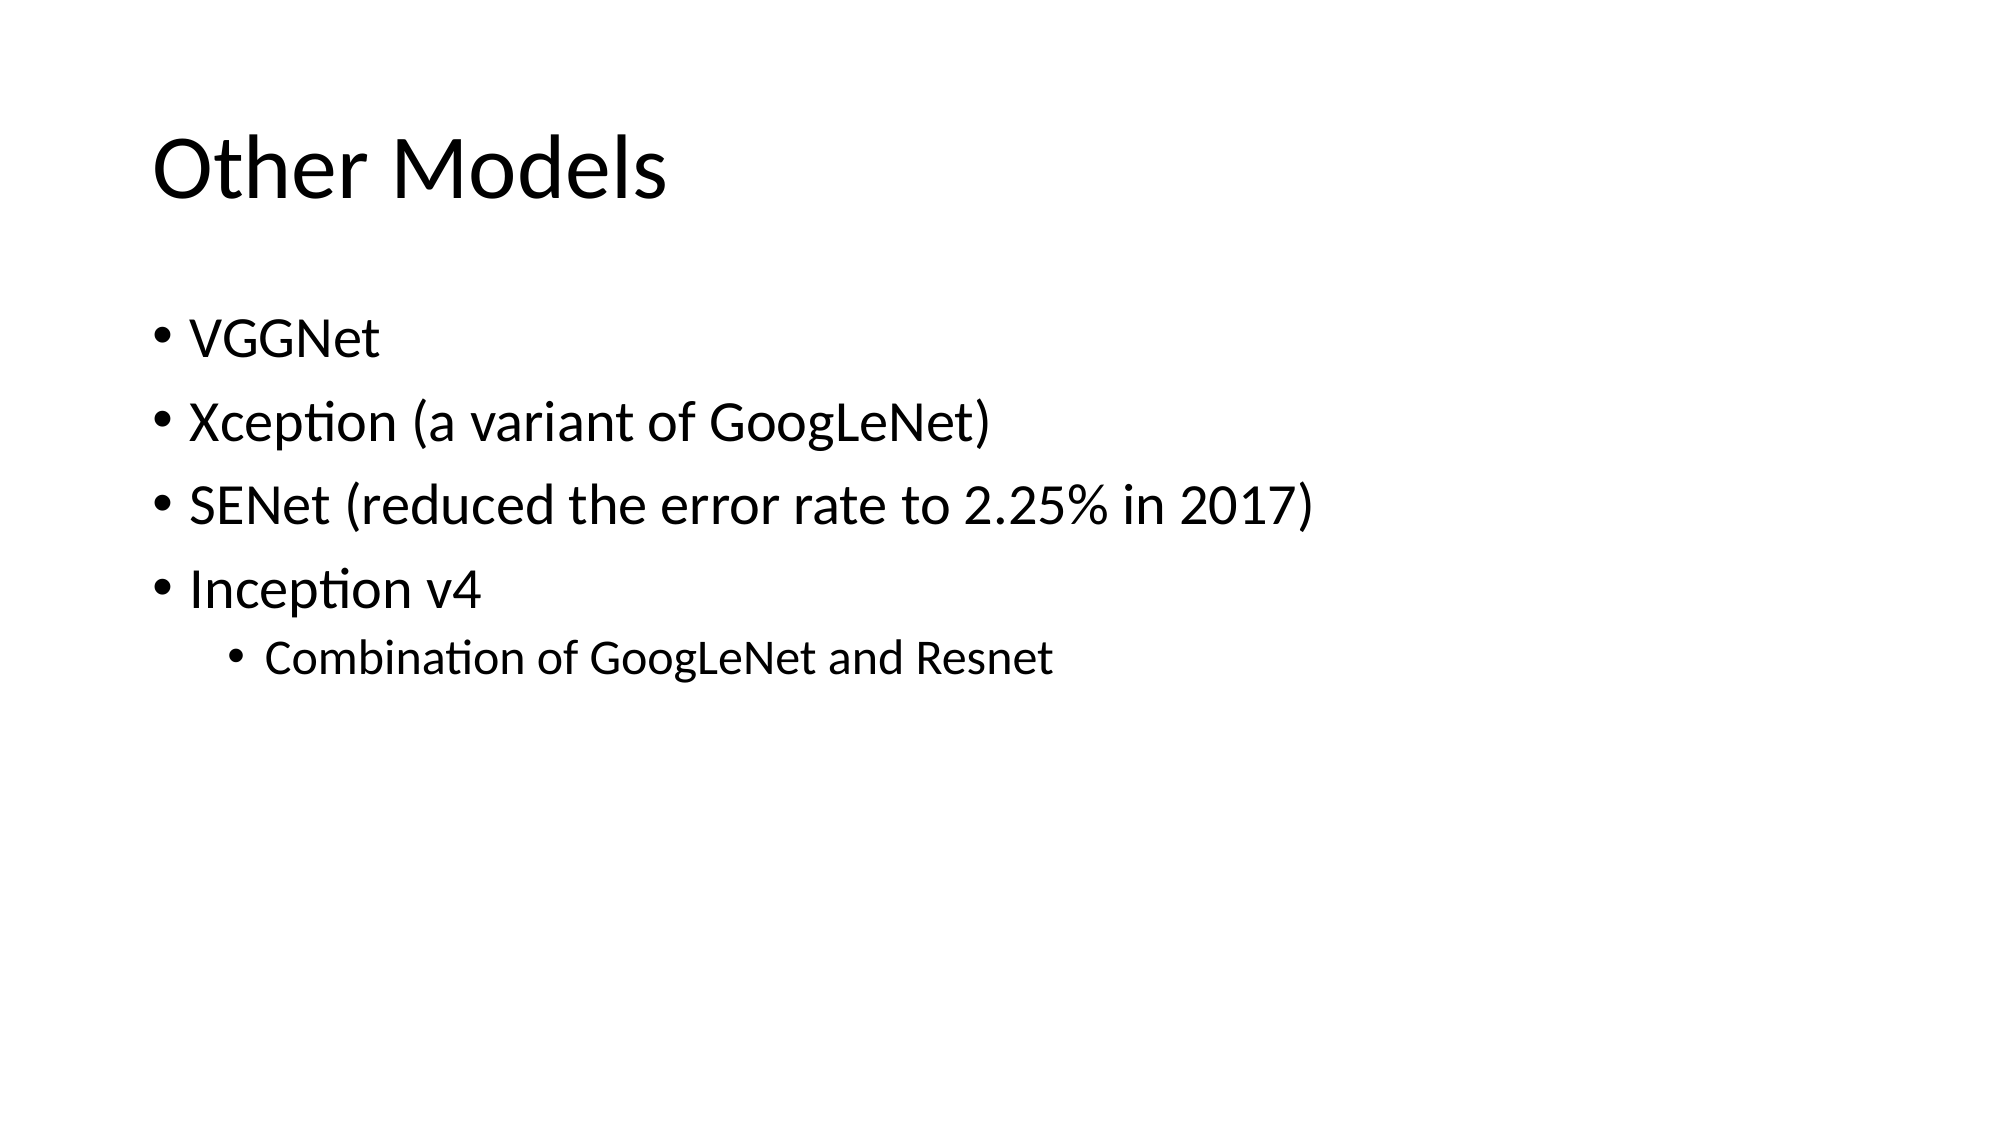

# Other Models
VGGNet
Xception (a variant of GoogLeNet)
SENet (reduced the error rate to 2.25% in 2017)
Inception v4
Combination of GoogLeNet and Resnet